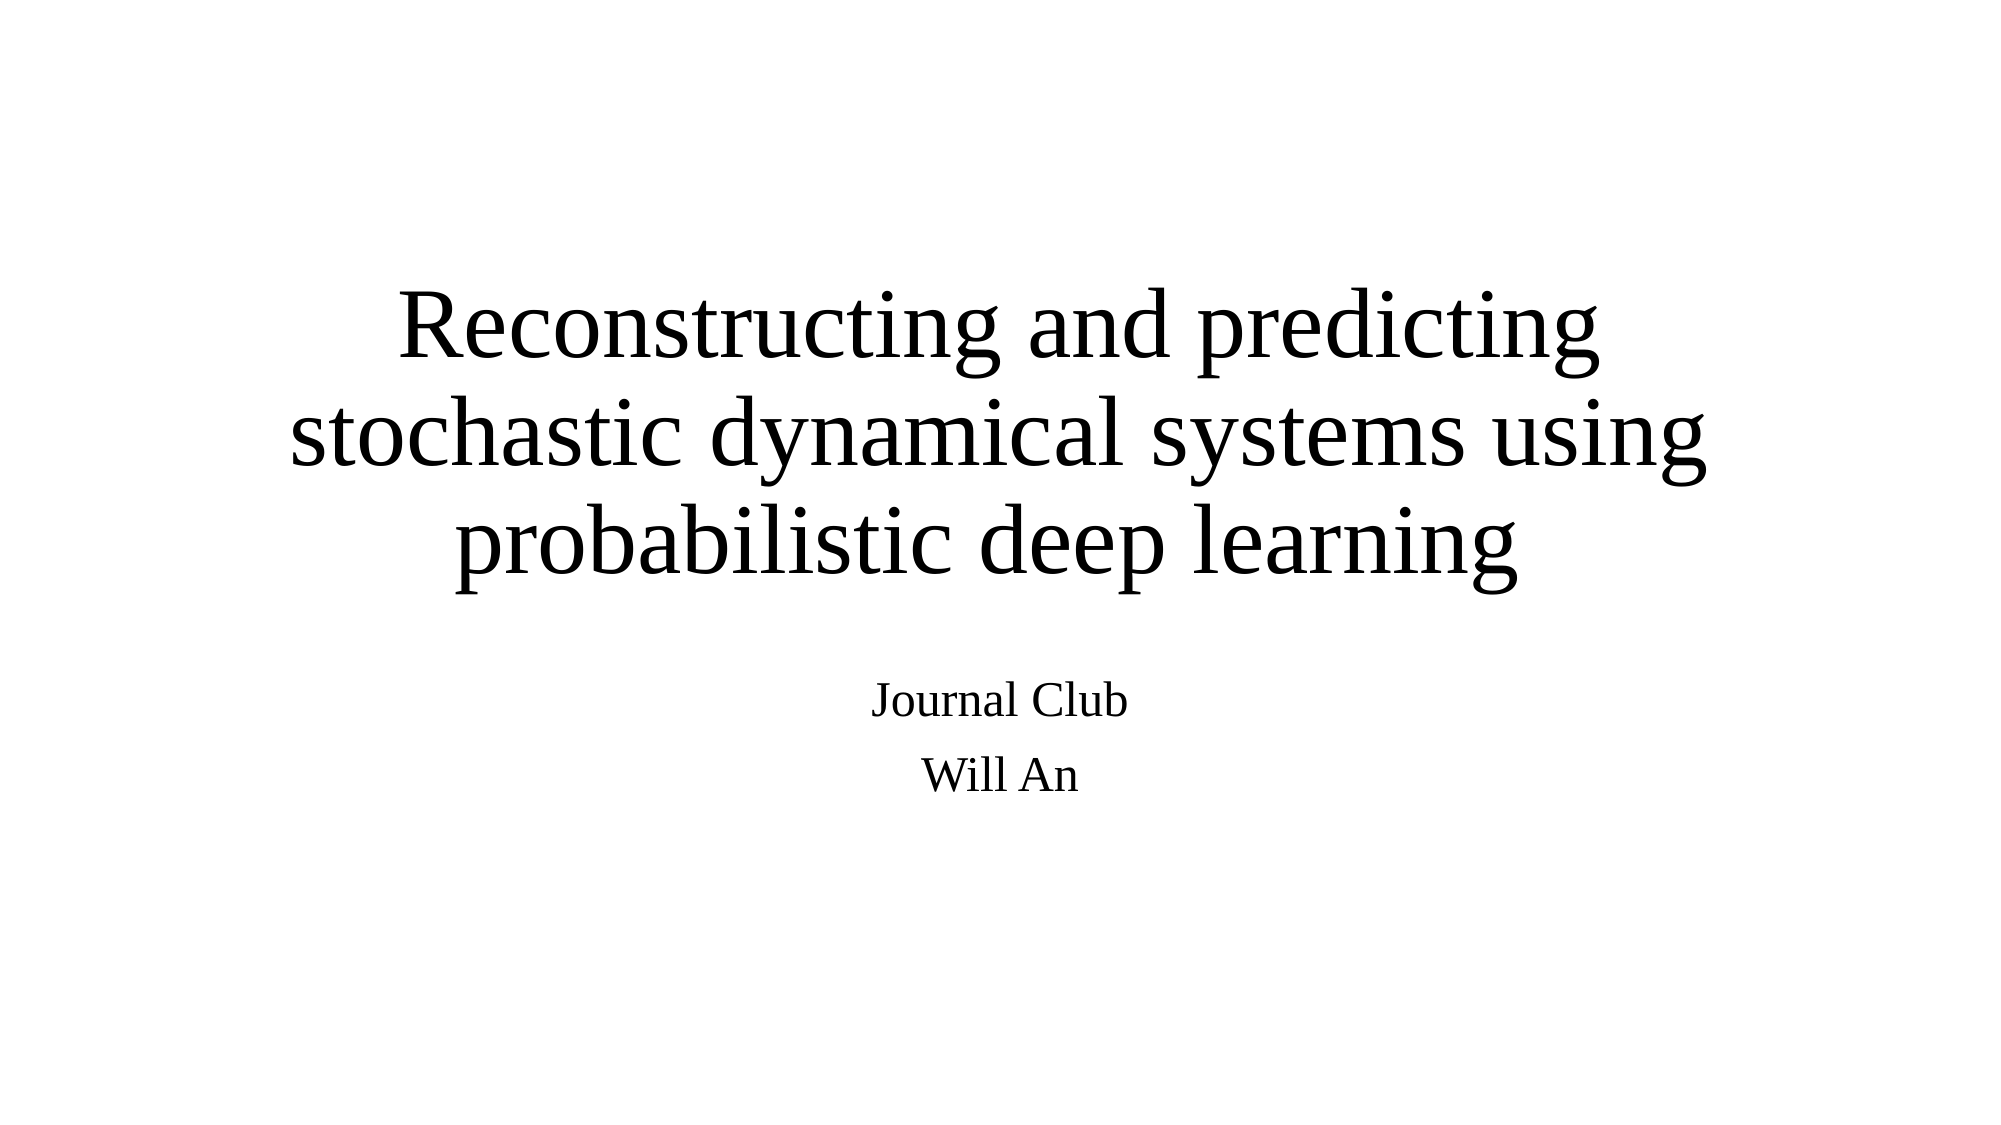

# Reconstructing and predicting stochastic dynamical systems using probabilistic deep learning
Journal Club
Will An